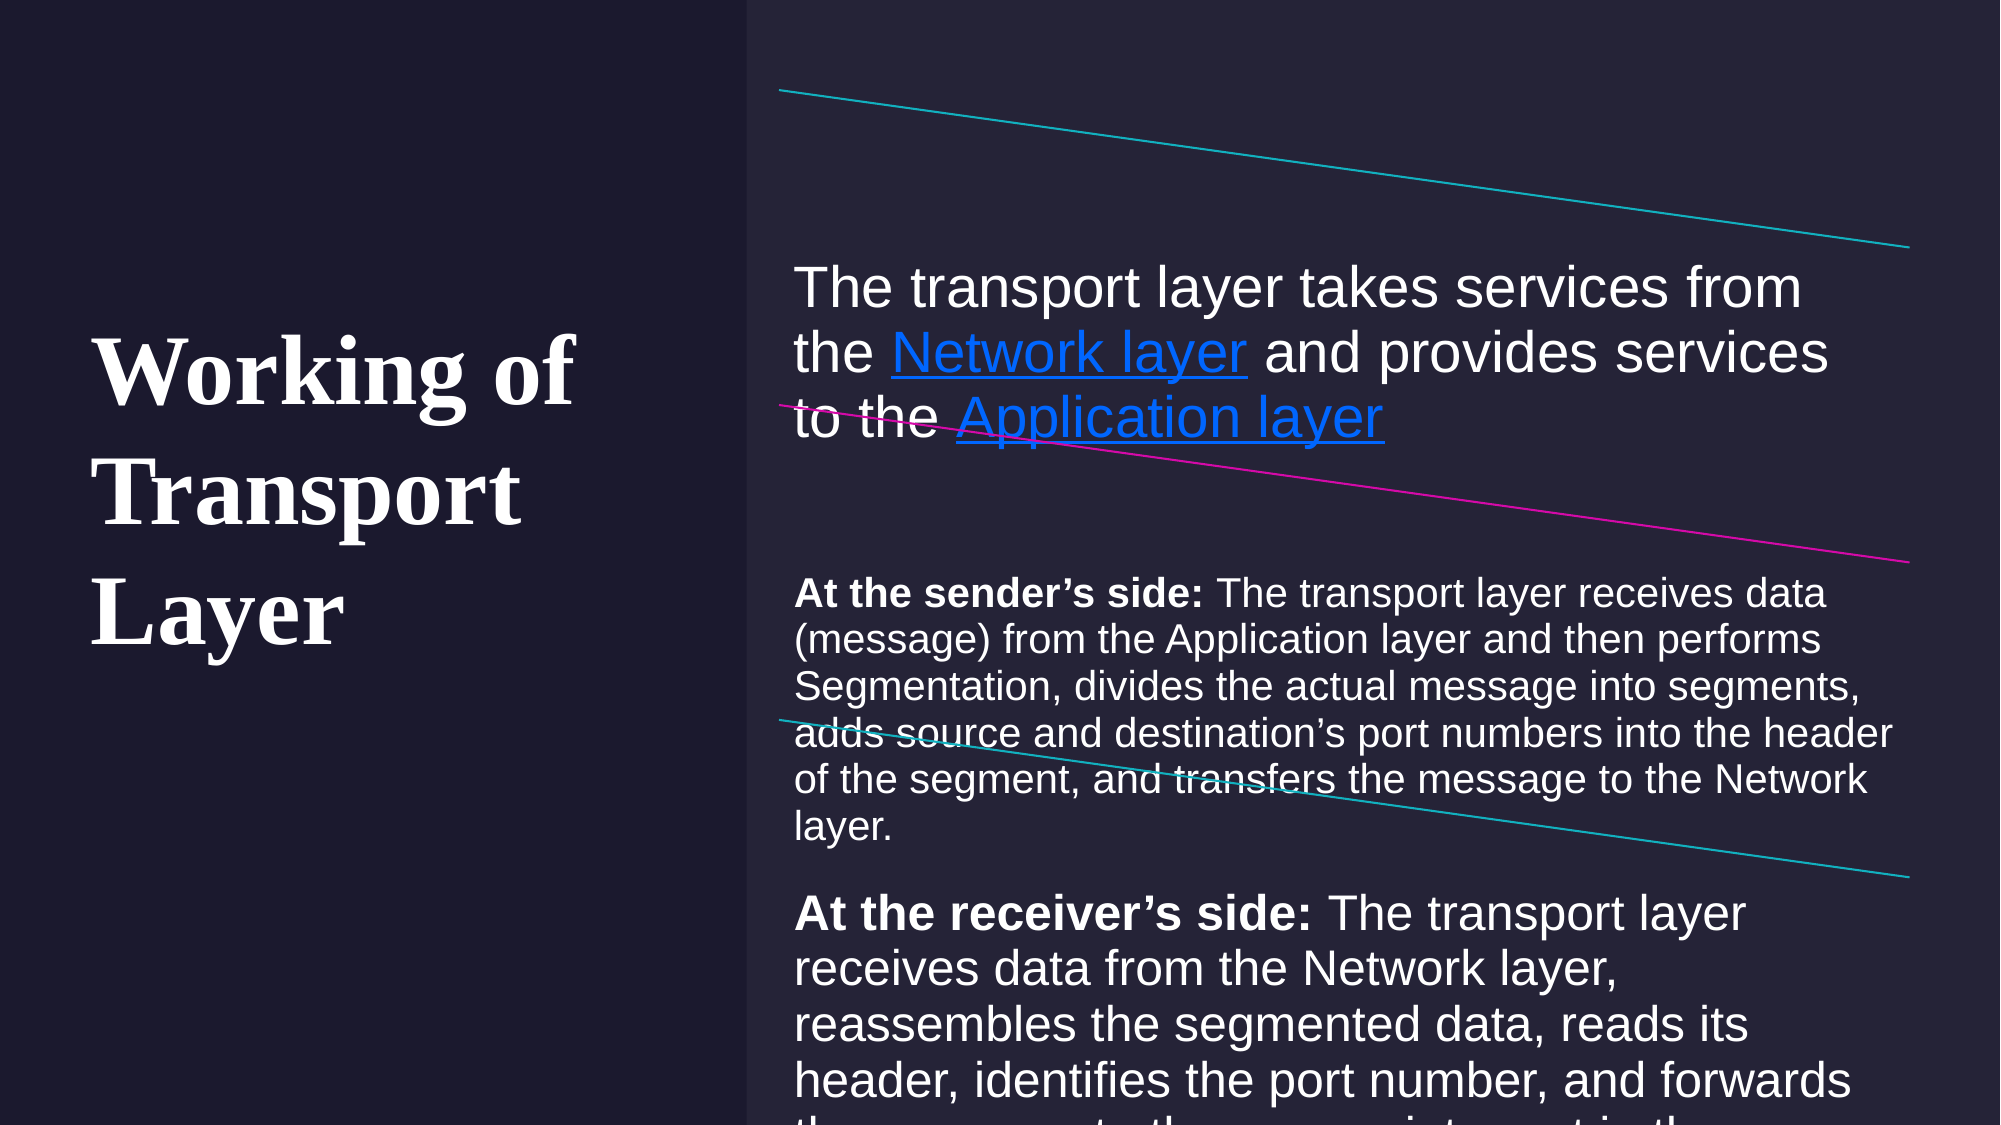

# Working of Transport Layer
The transport layer takes services from the Network layer and provides services to the Application layer
At the sender’s side: The transport layer receives data (message) from the Application layer and then performs Segmentation, divides the actual message into segments, adds source and destination’s port numbers into the header of the segment, and transfers the message to the Network layer.